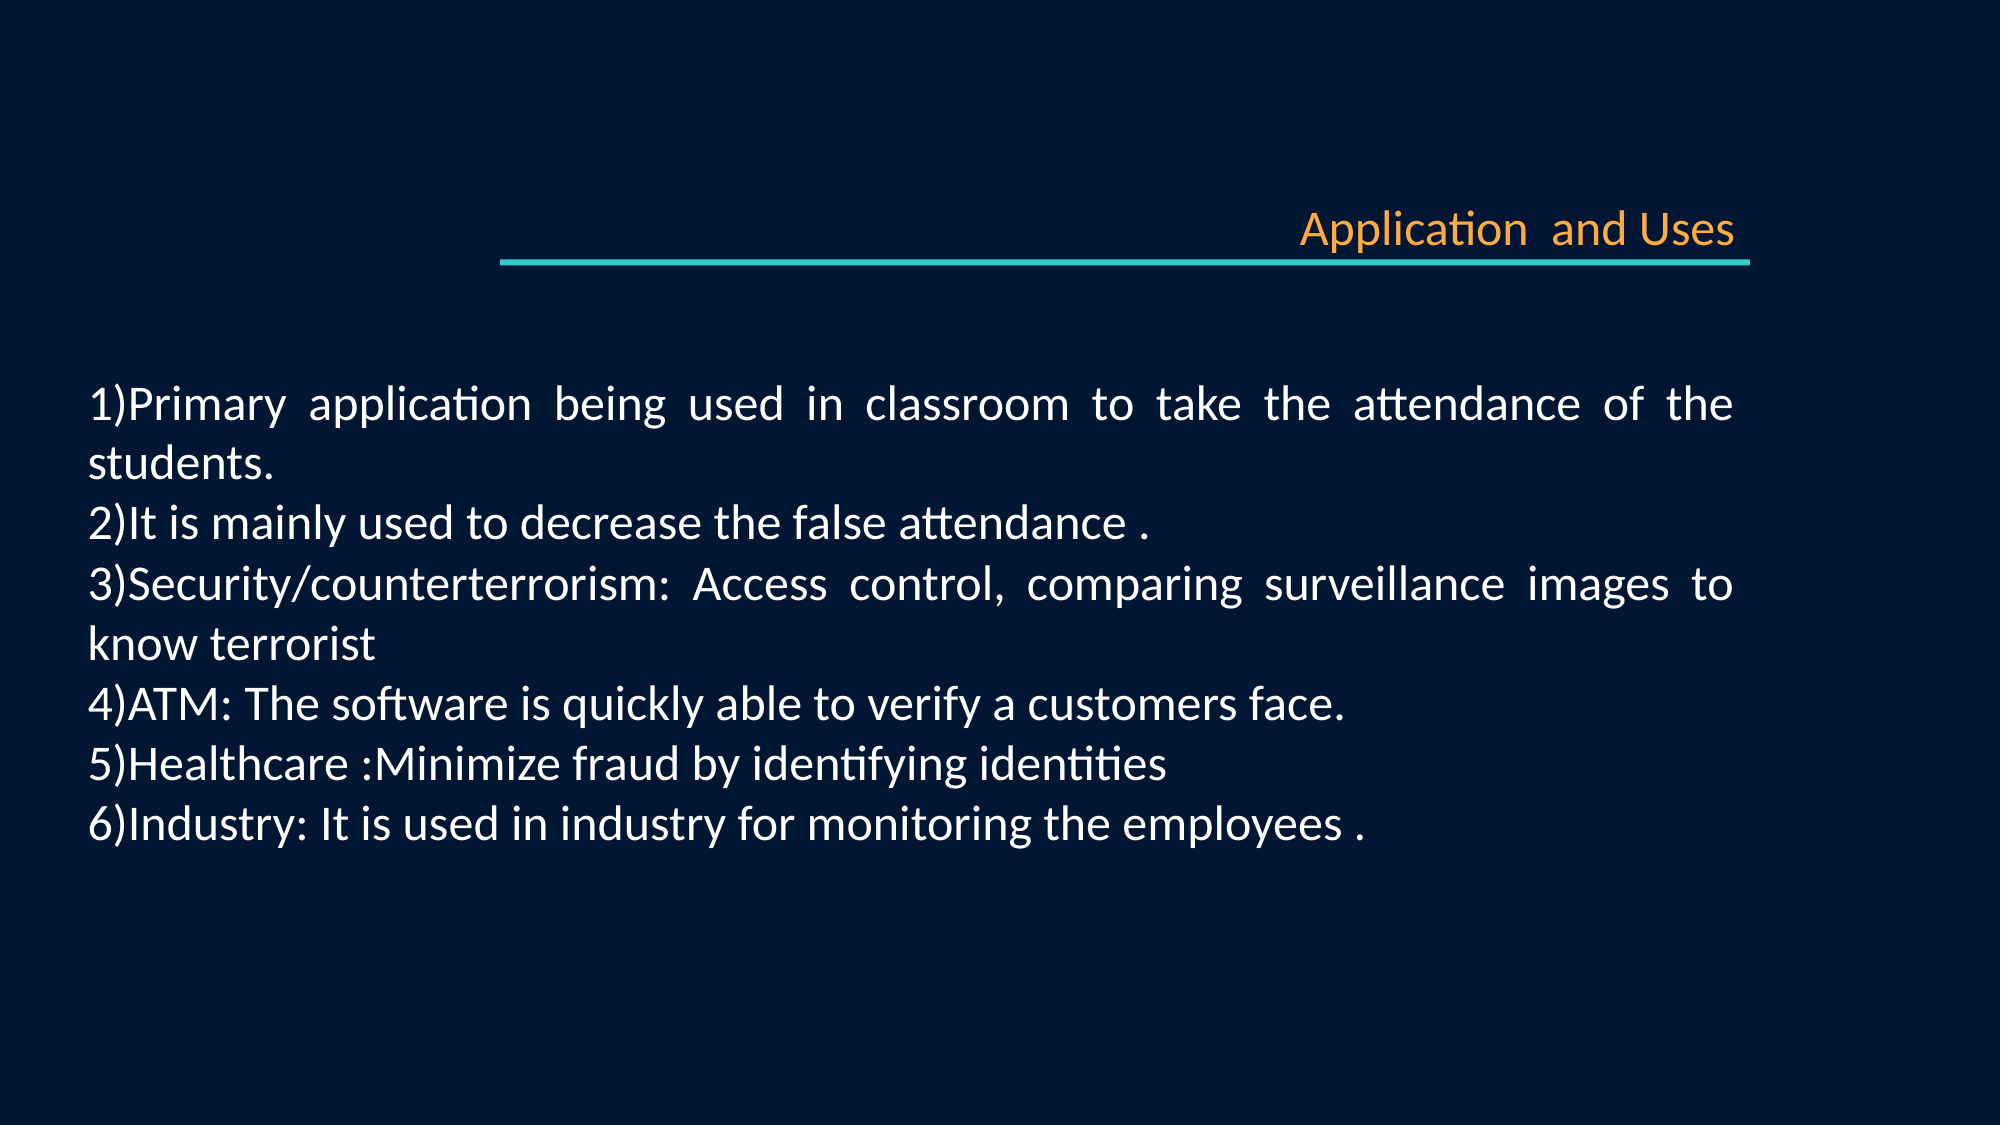

Application  and Uses

1)Primary application being used in classroom to take the attendance of the students.
2)It is mainly used to decrease the false attendance .
3)Security/counterterrorism: Access control, comparing surveillance images to know terrorist
4)ATM: The software is quickly able to verify a customers face.
5)Healthcare :Minimize fraud by identifying identities
6)Industry: It is used in industry for monitoring the employees .